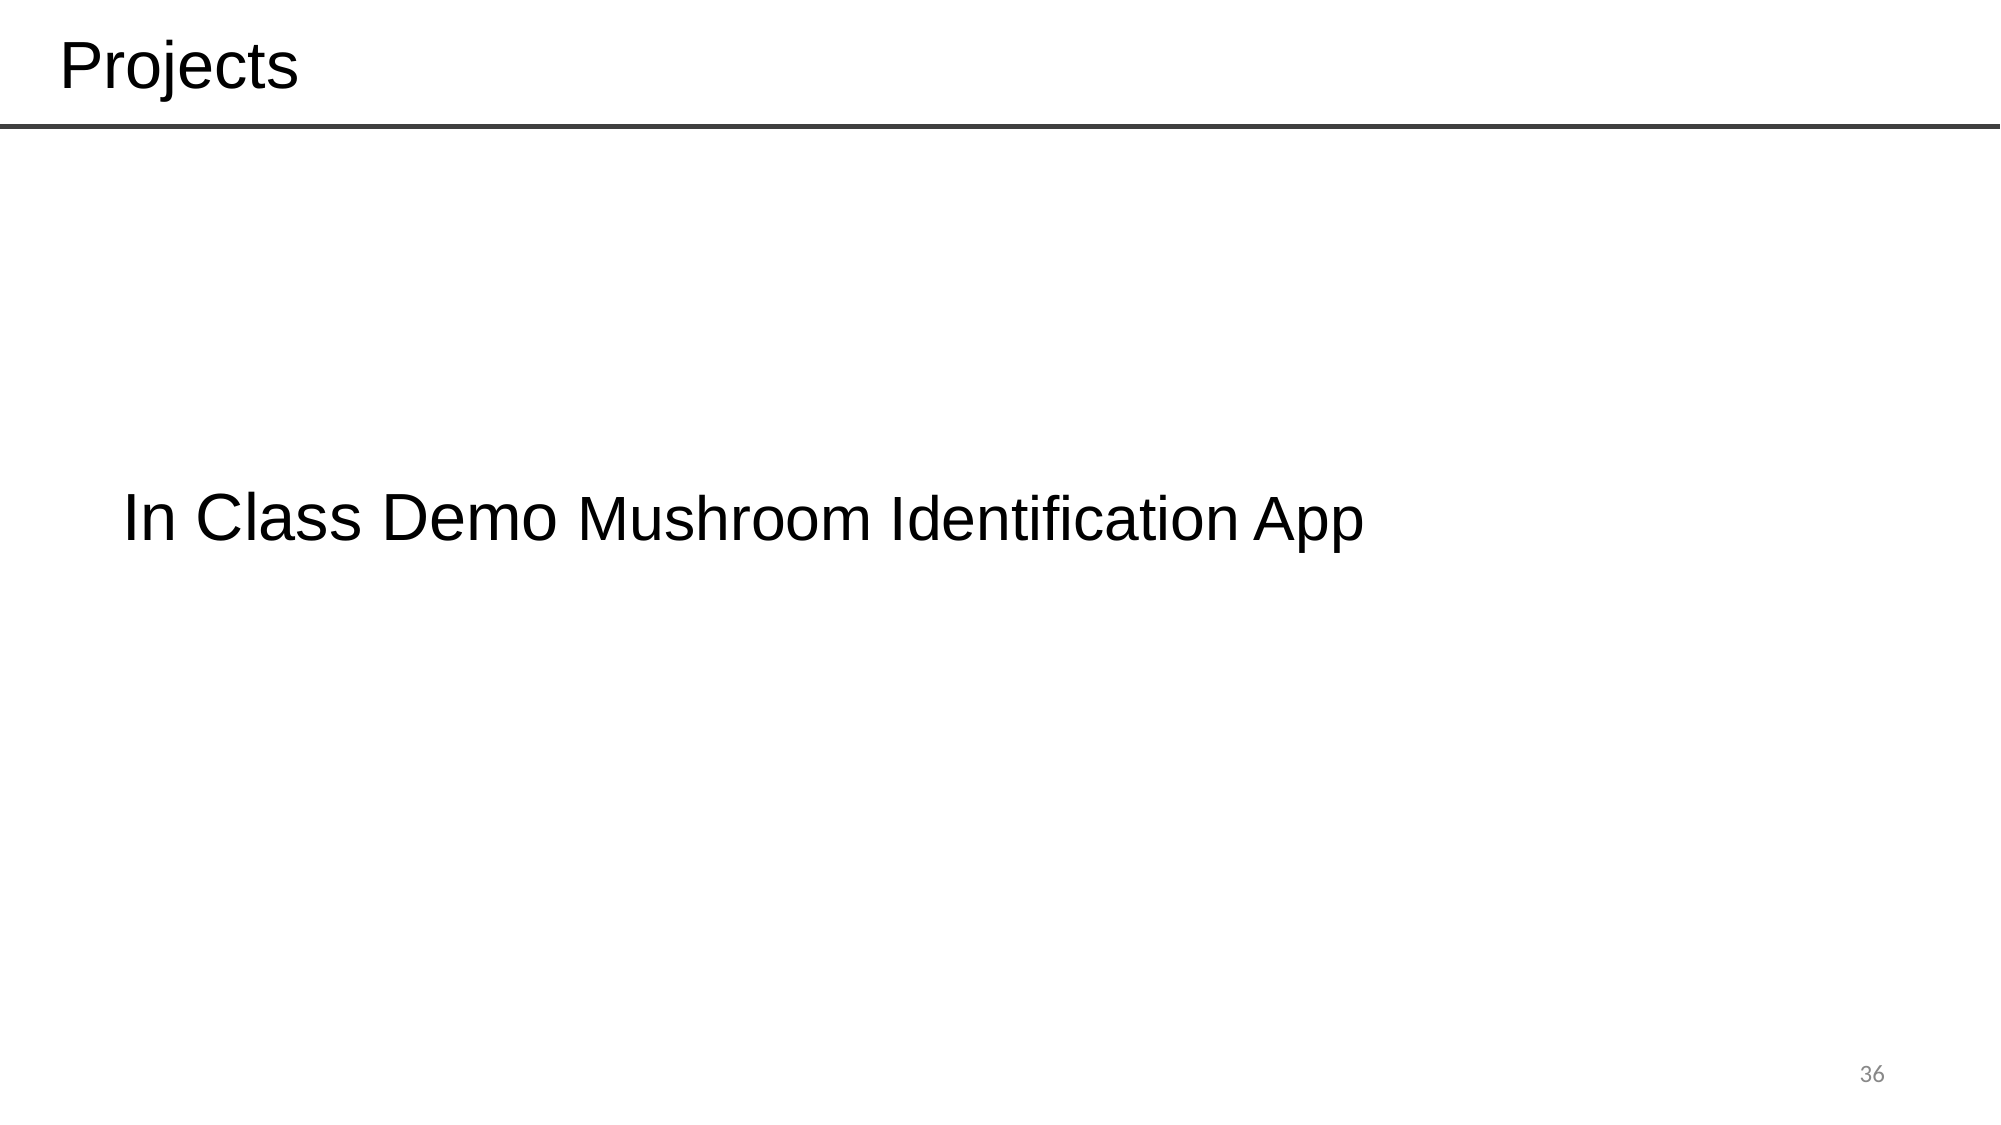

# Projects
In Class Demo Mushroom Identification App
36